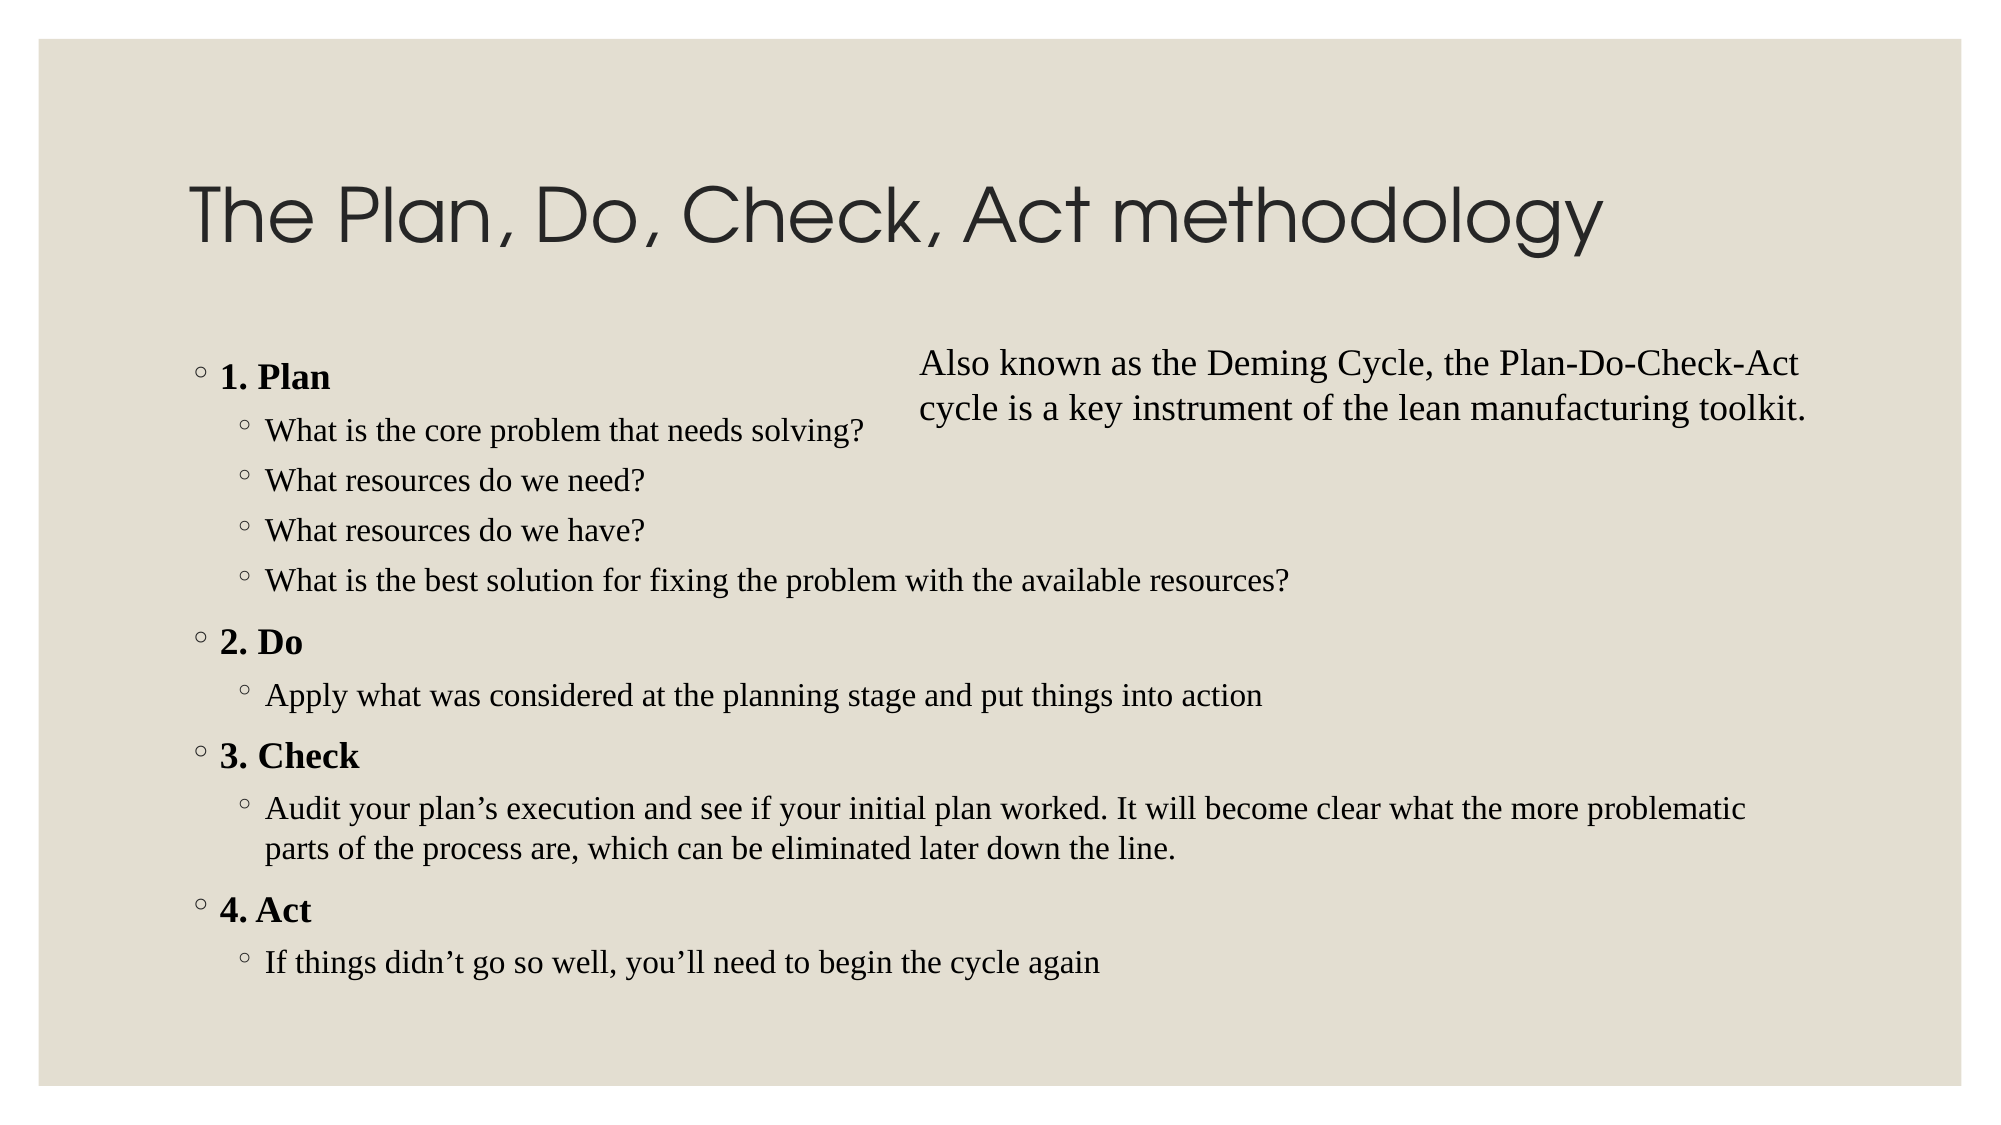

# The Plan, Do, Check, Act methodology
Also known as the Deming Cycle, the Plan-Do-Check-Act cycle is a key instrument of the lean manufacturing toolkit.
1. Plan
What is the core problem that needs solving?
What resources do we need?
What resources do we have?
What is the best solution for fixing the problem with the available resources?
2. Do
Apply what was considered at the planning stage and put things into action
3. Check
Audit your plan’s execution and see if your initial plan worked. It will become clear what the more problematic parts of the process are, which can be eliminated later down the line.
4. Act
If things didn’t go so well, you’ll need to begin the cycle again